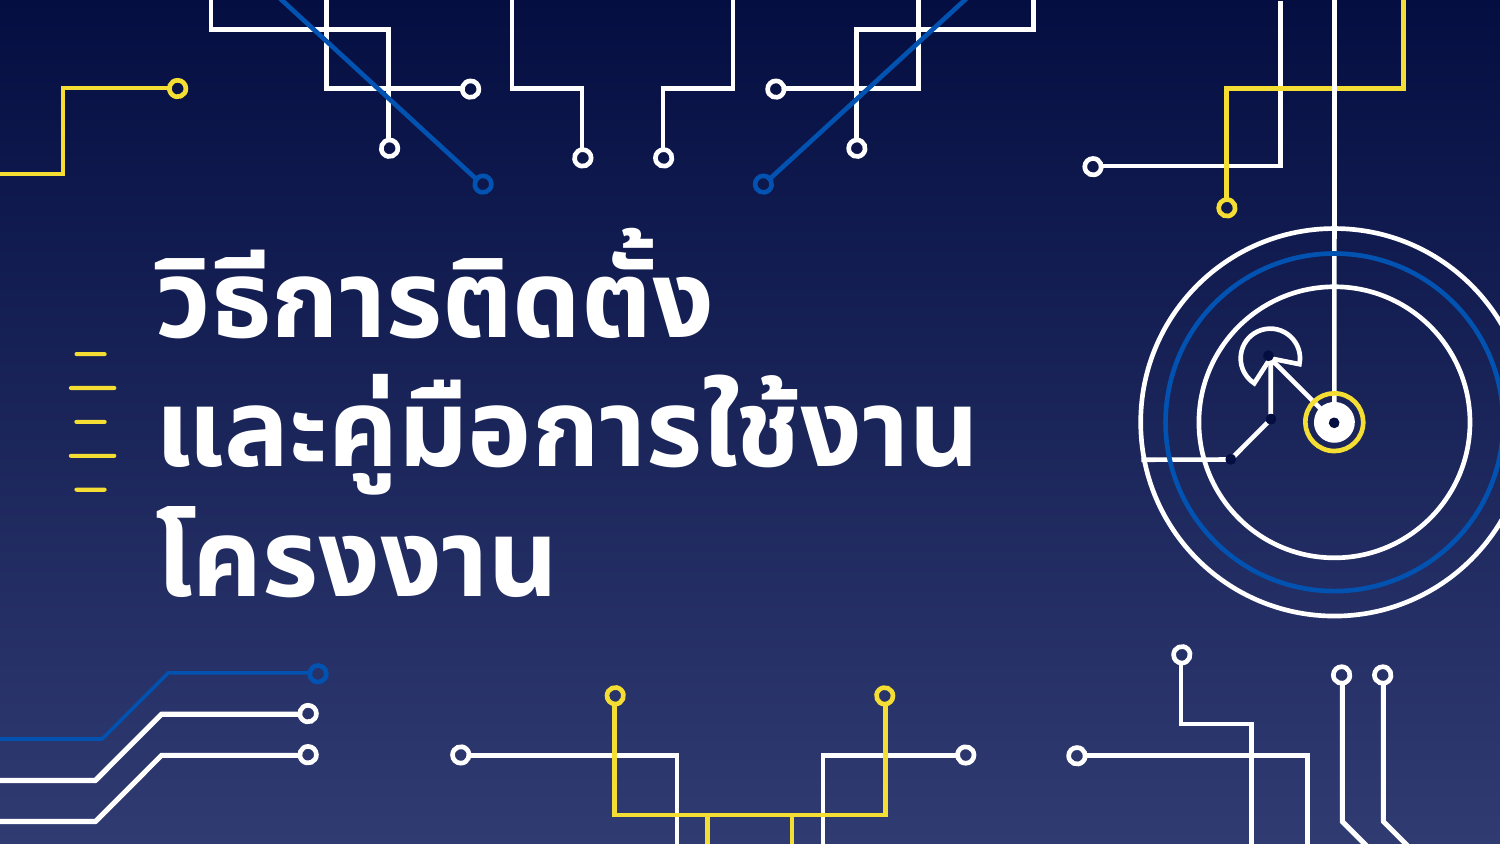

# วิธีการติดตั้ง และคู่มือการใช้งานโครงงาน